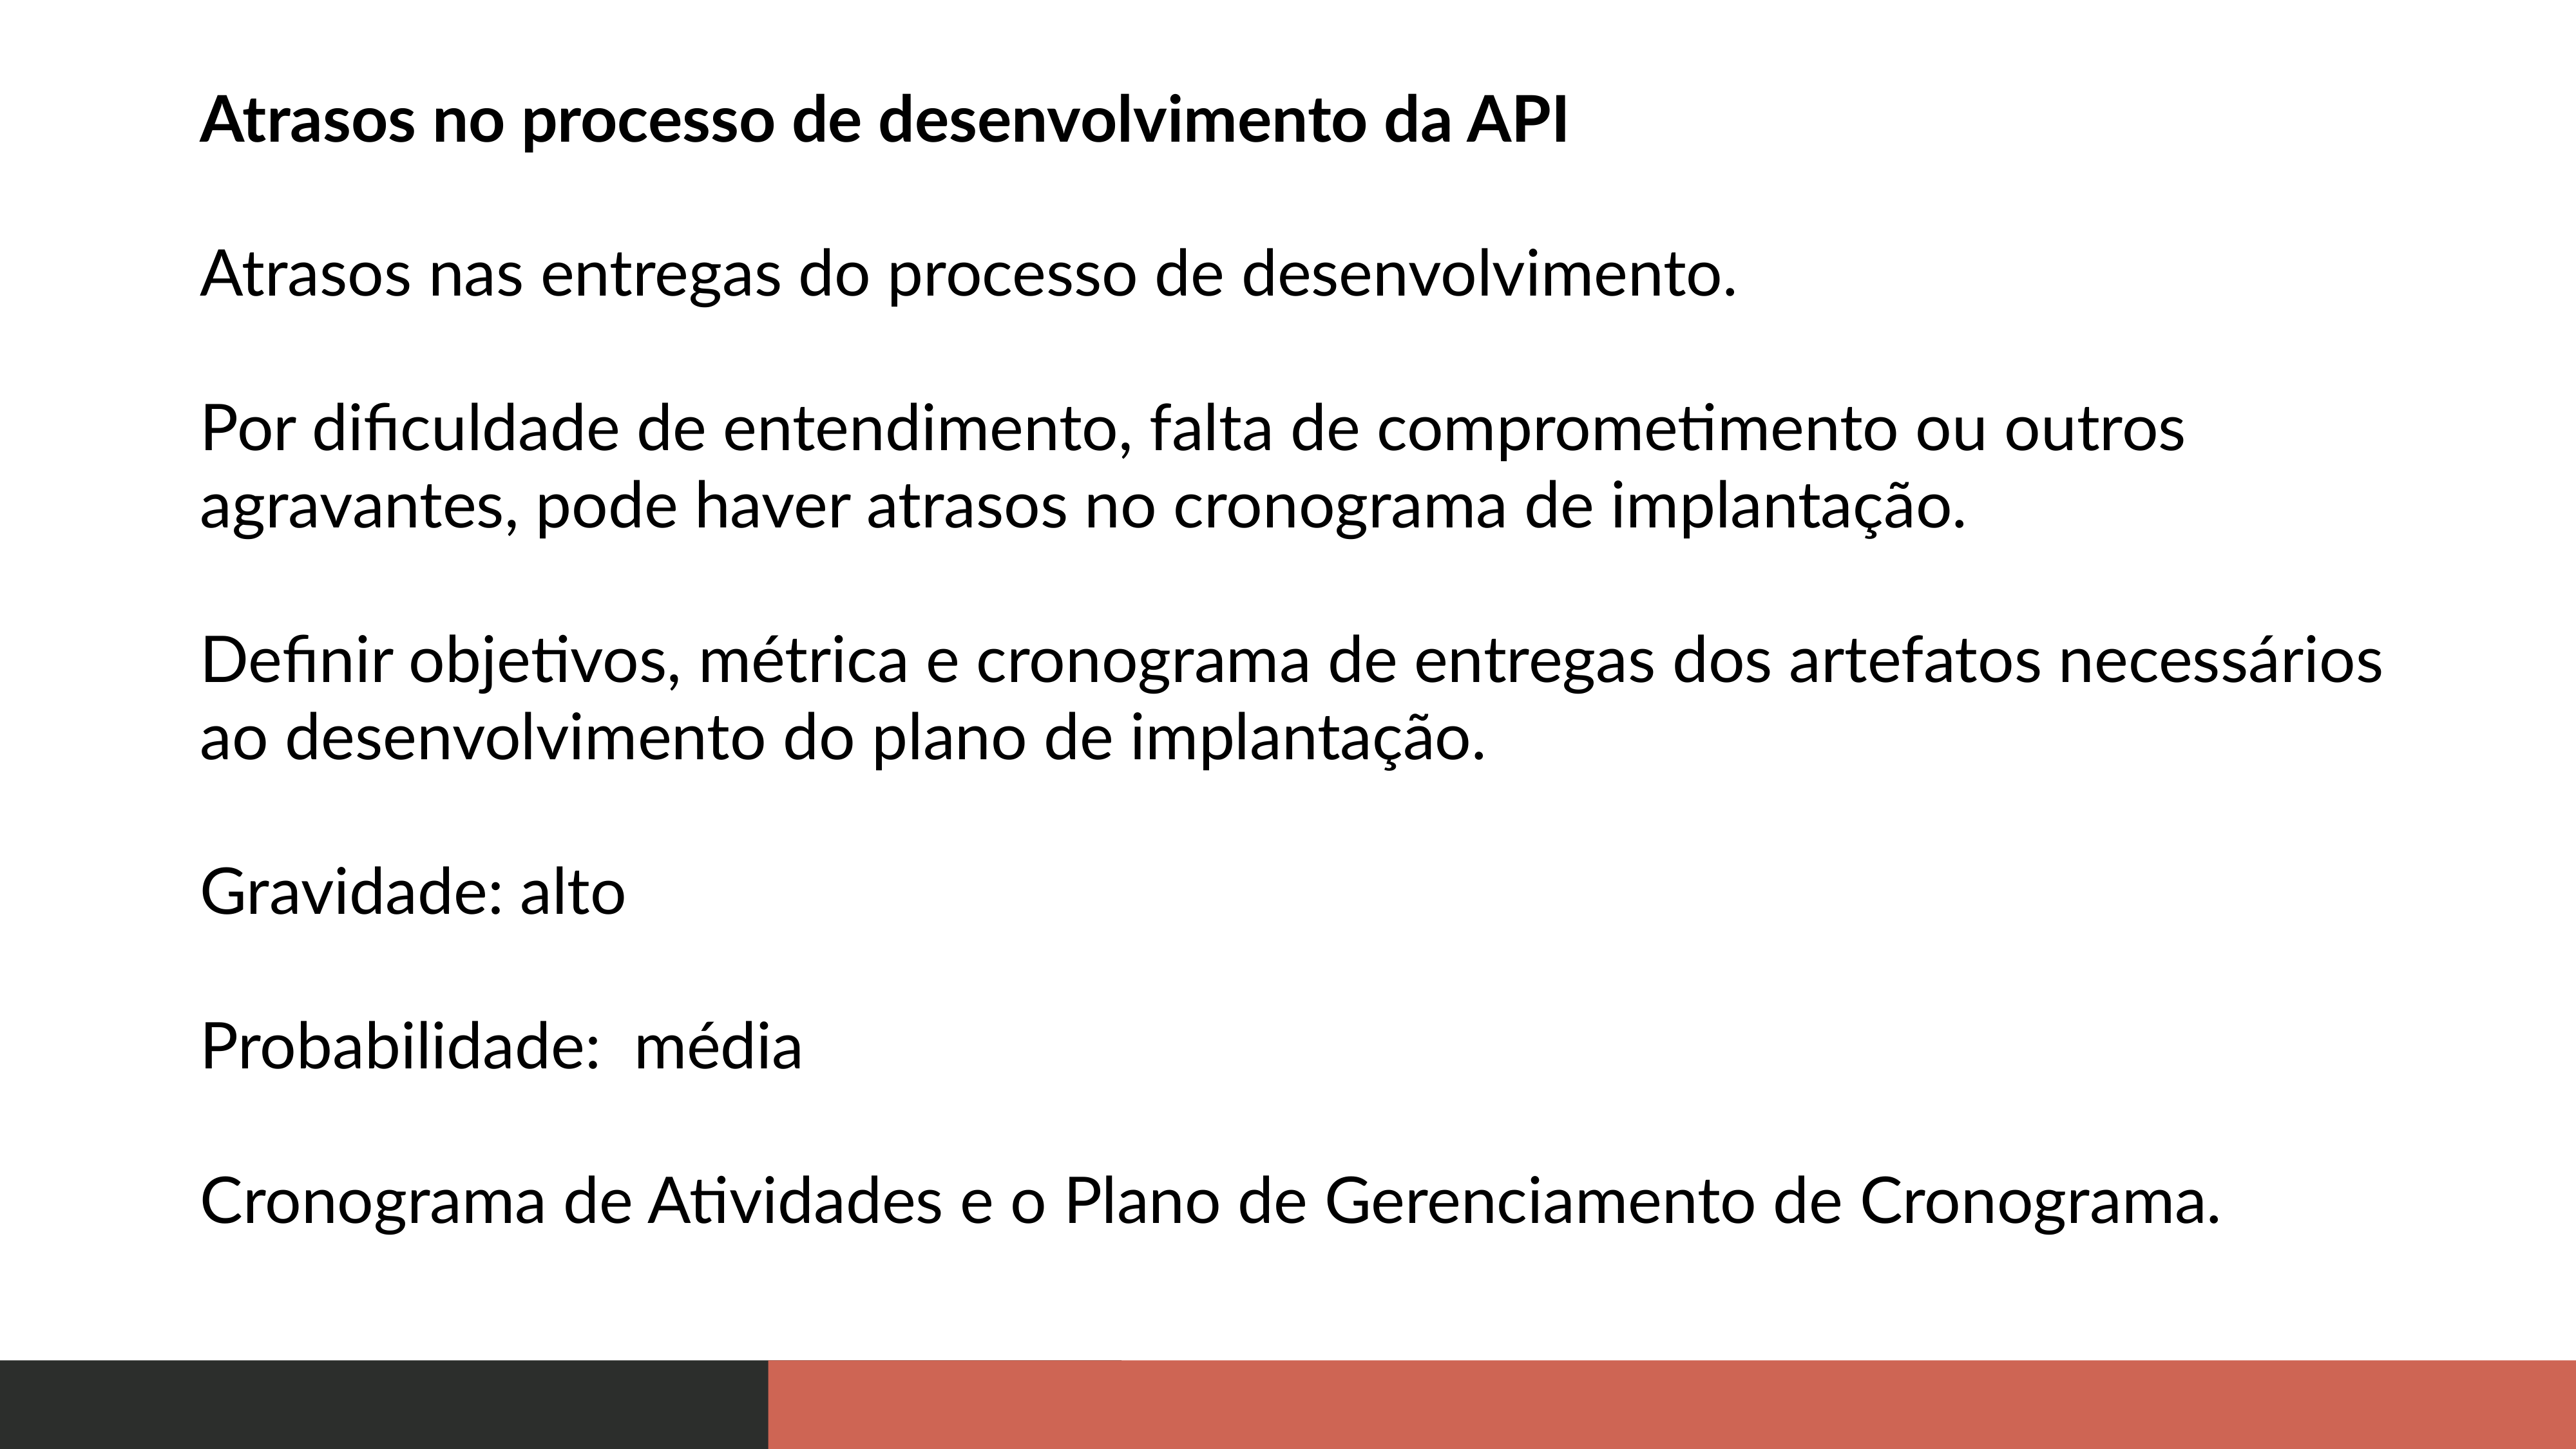

Atrasos no processo de desenvolvimento da API

Atrasos nas entregas do processo de desenvolvimento.

Por dificuldade de entendimento, falta de comprometimento ou outros agravantes, pode haver atrasos no cronograma de implantação.

Definir objetivos, métrica e cronograma de entregas dos artefatos necessários ao desenvolvimento do plano de implantação.

Gravidade: alto

Probabilidade:  média

Cronograma de Atividades e o Plano de Gerenciamento de Cronograma.